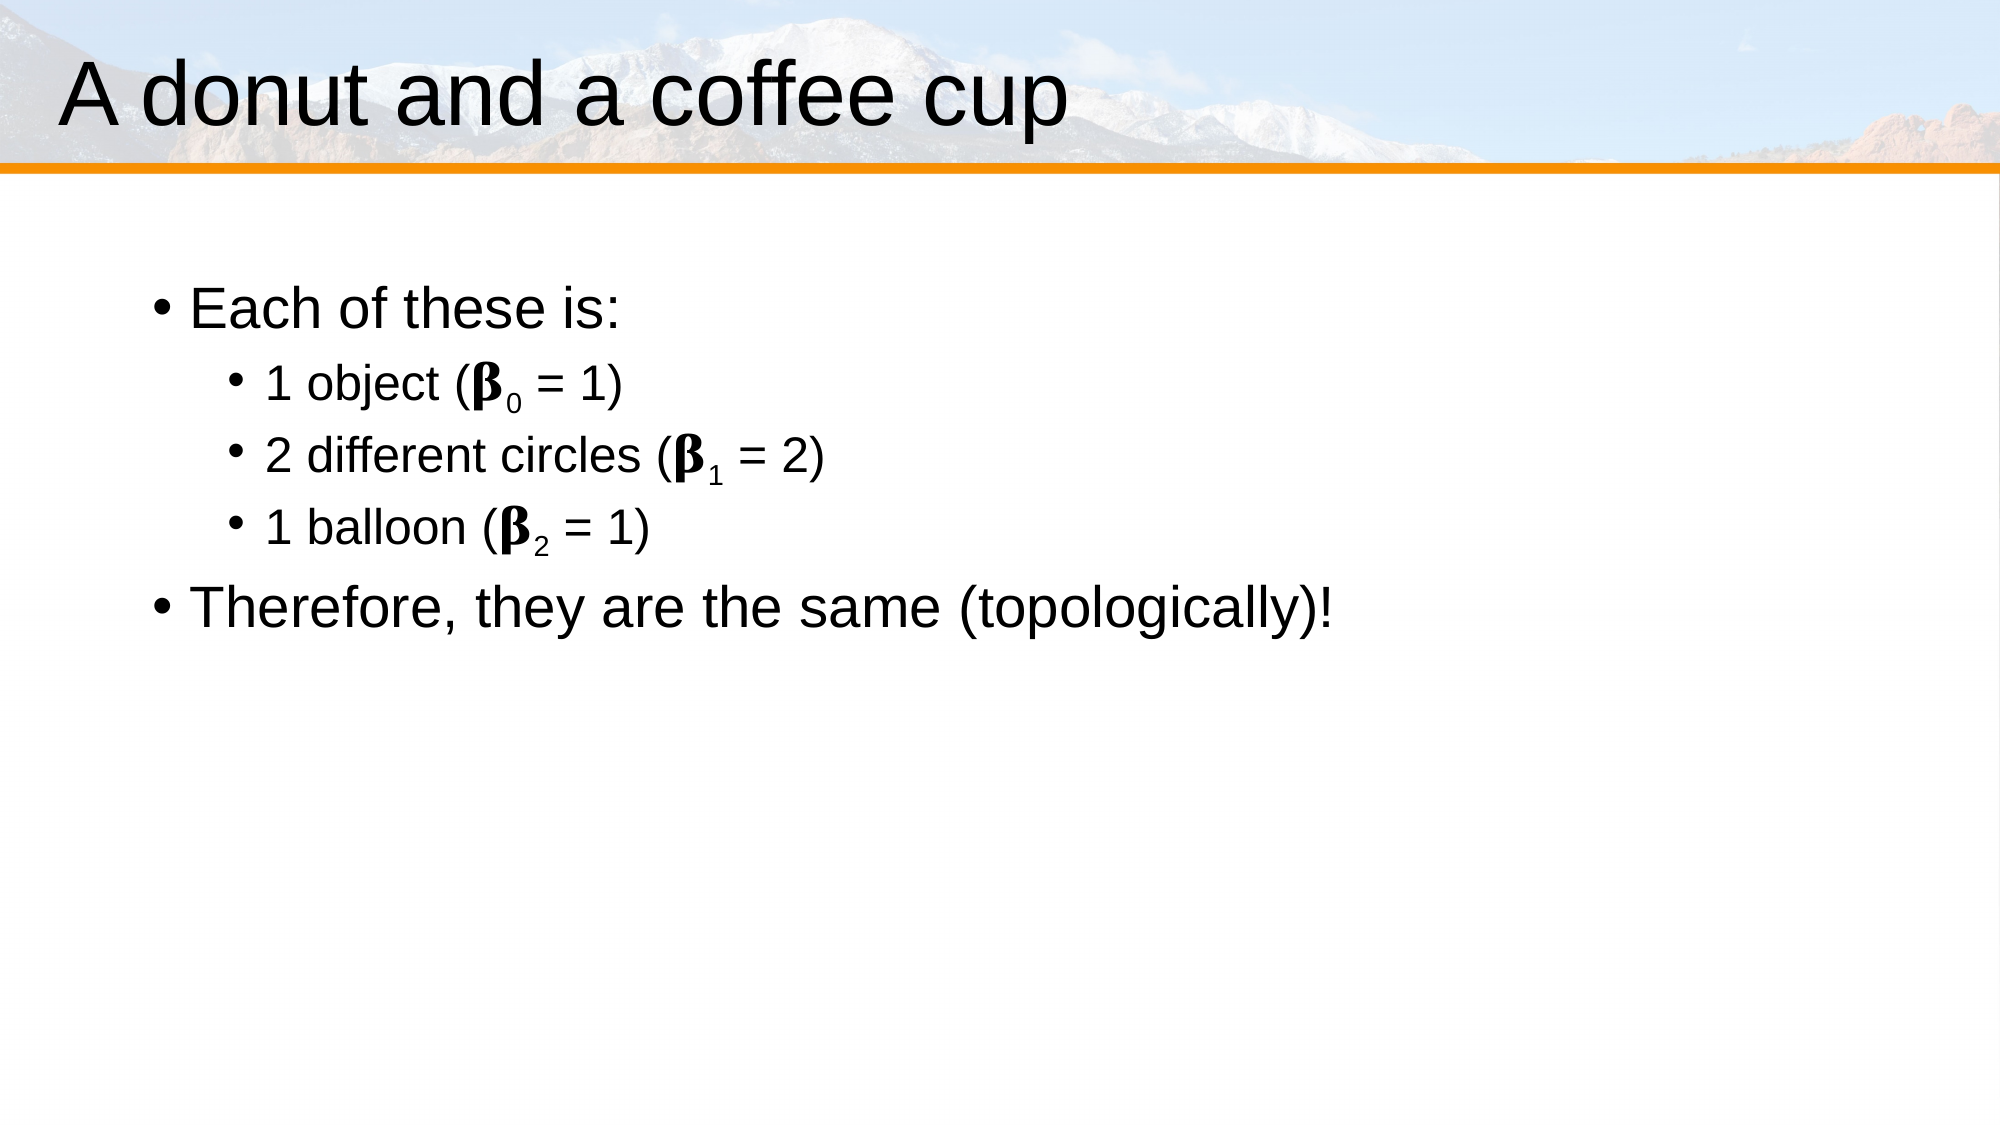

# A donut and a coffee cup
Each of these is:
1 object (𝛃0 = 1)
2 different circles (𝛃1 = 2)
1 balloon (𝛃2 = 1)
Therefore, they are the same (topologically)!